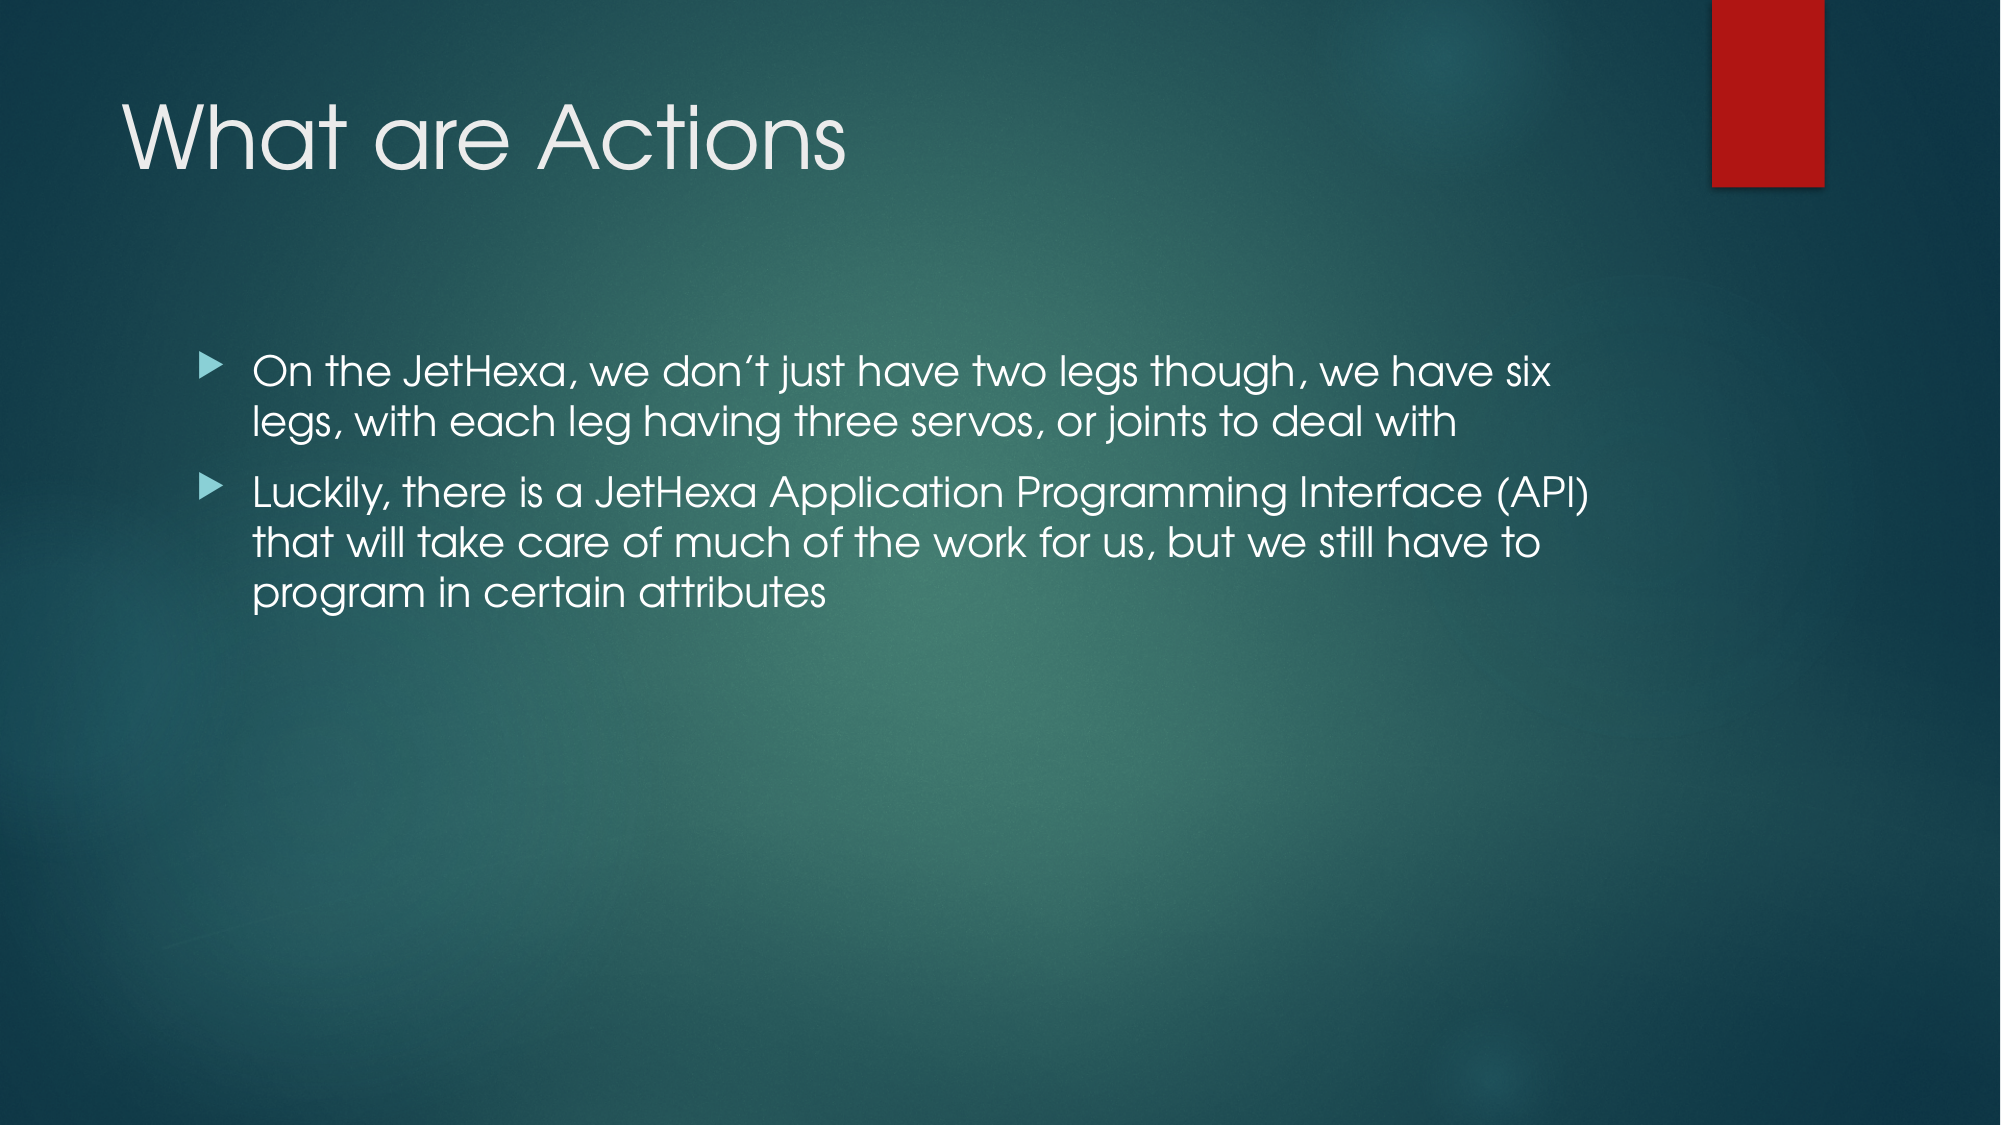

# What are Actions
On the JetHexa, we don’t just have two legs though, we have six legs, with each leg having three servos, or joints to deal with
Luckily, there is a JetHexa Application Programming Interface (API) that will take care of much of the work for us, but we still have to program in certain attributes